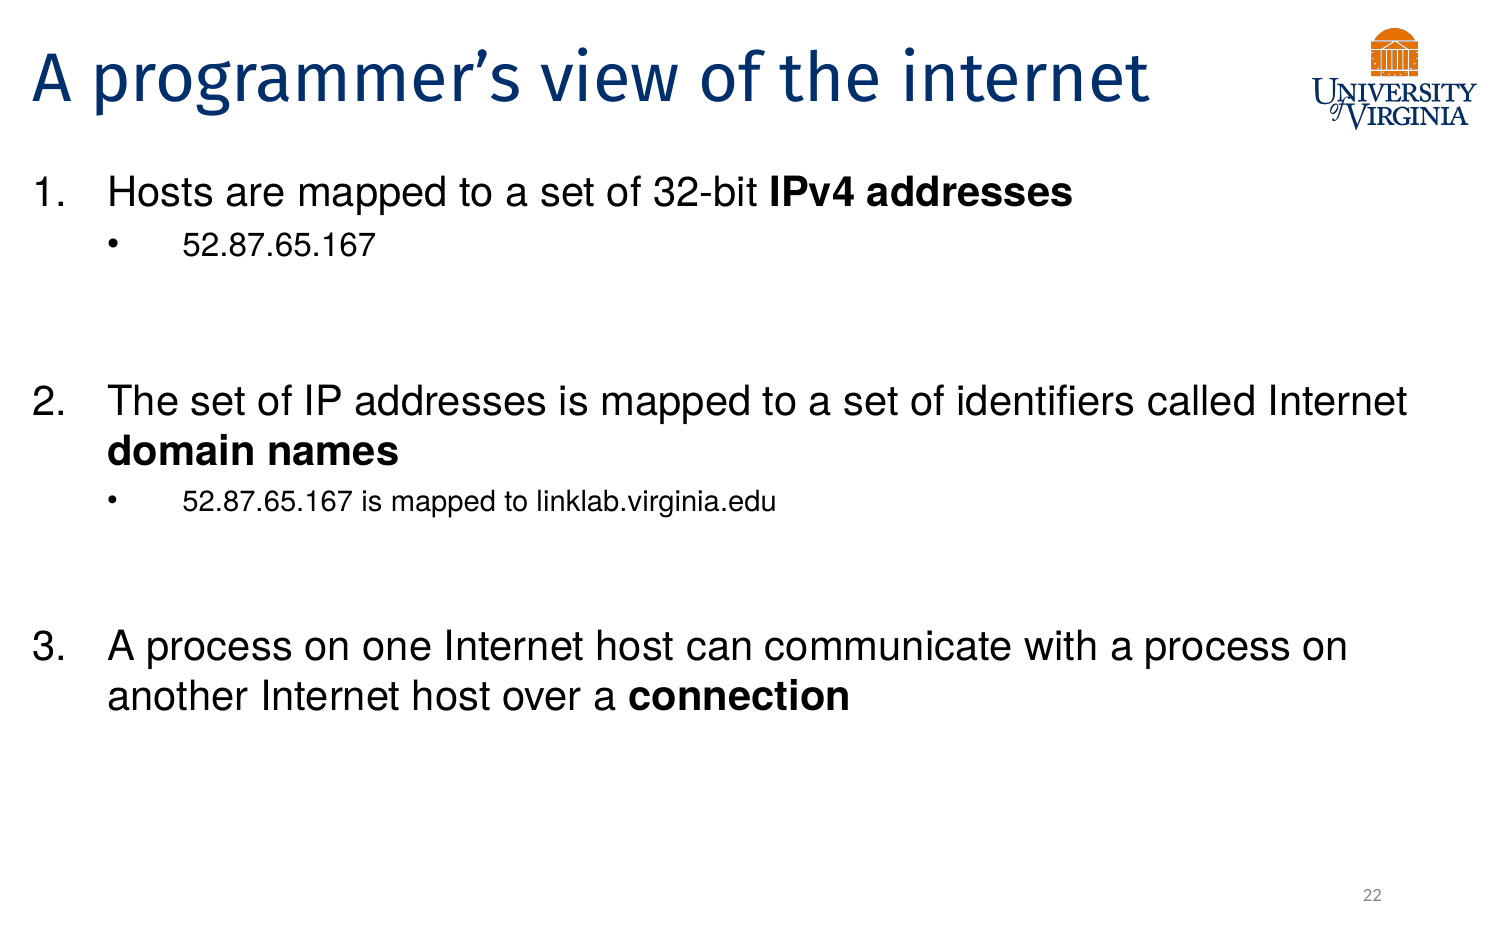

# A programmer’s view of the internet
Hosts are mapped to a set of 32-bit IPv4 addresses
52.87.65.167

The set of IP addresses is mapped to a set of identifiers called Internet domain names
52.87.65.167 is mapped to linklab.virginia.edu

A process on one Internet host can communicate with a process on another Internet host over a connection

22